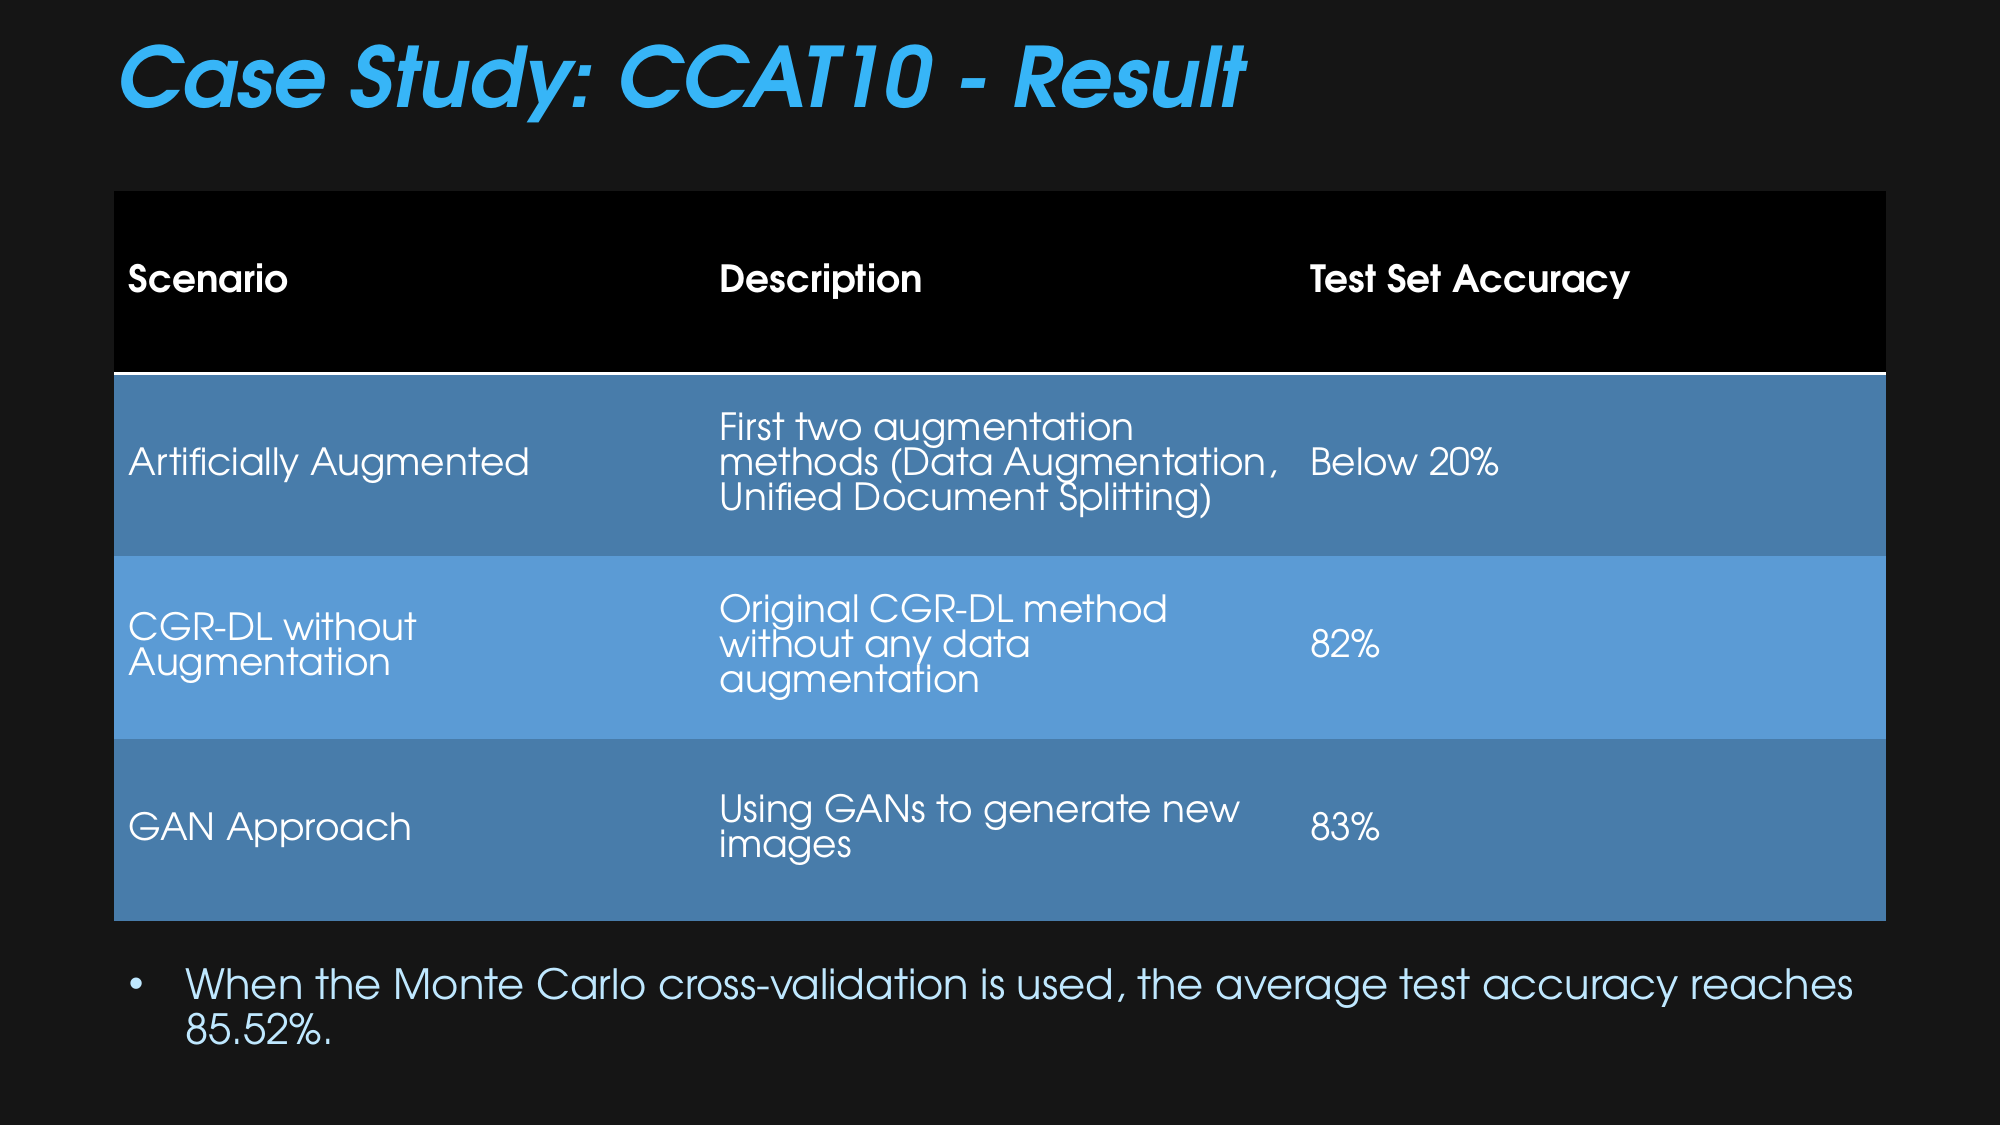

Case Study: CCAT10 - Result
| Scenario | Description | Test Set Accuracy |
| --- | --- | --- |
| Artificially Augmented | First two augmentation methods (Data Augmentation, Unified Document Splitting) | Below 20% |
| CGR-DL without Augmentation | Original CGR-DL method without any data augmentation | 82% |
| GAN Approach | Using GANs to generate new images | 83% |
When the Monte Carlo cross-validation is used, the average test accuracy reaches 85.52%.